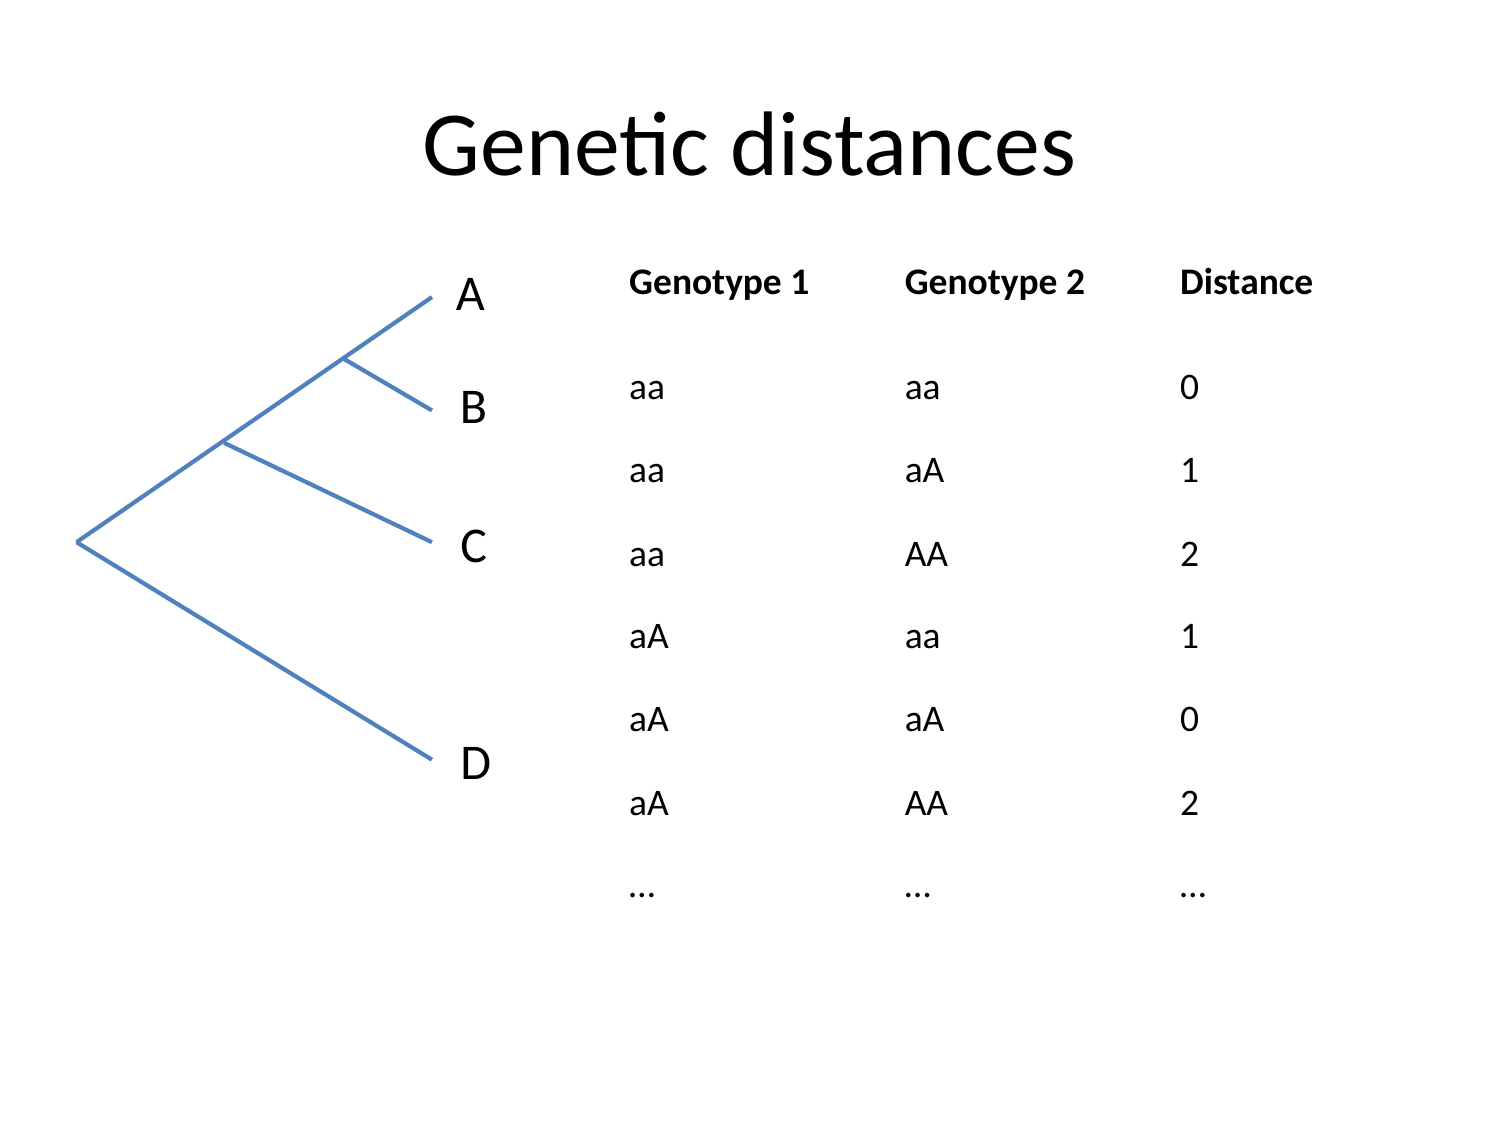

Genetic distances
A
| Genotype 1 | Genotype 2 | Distance |
| --- | --- | --- |
| aa | aa | 0 |
| aa | aA | 1 |
| aa | AA | 2 |
| aA | aa | 1 |
| aA | aA | 0 |
| aA | AA | 2 |
| … | … | … |

B

C

D